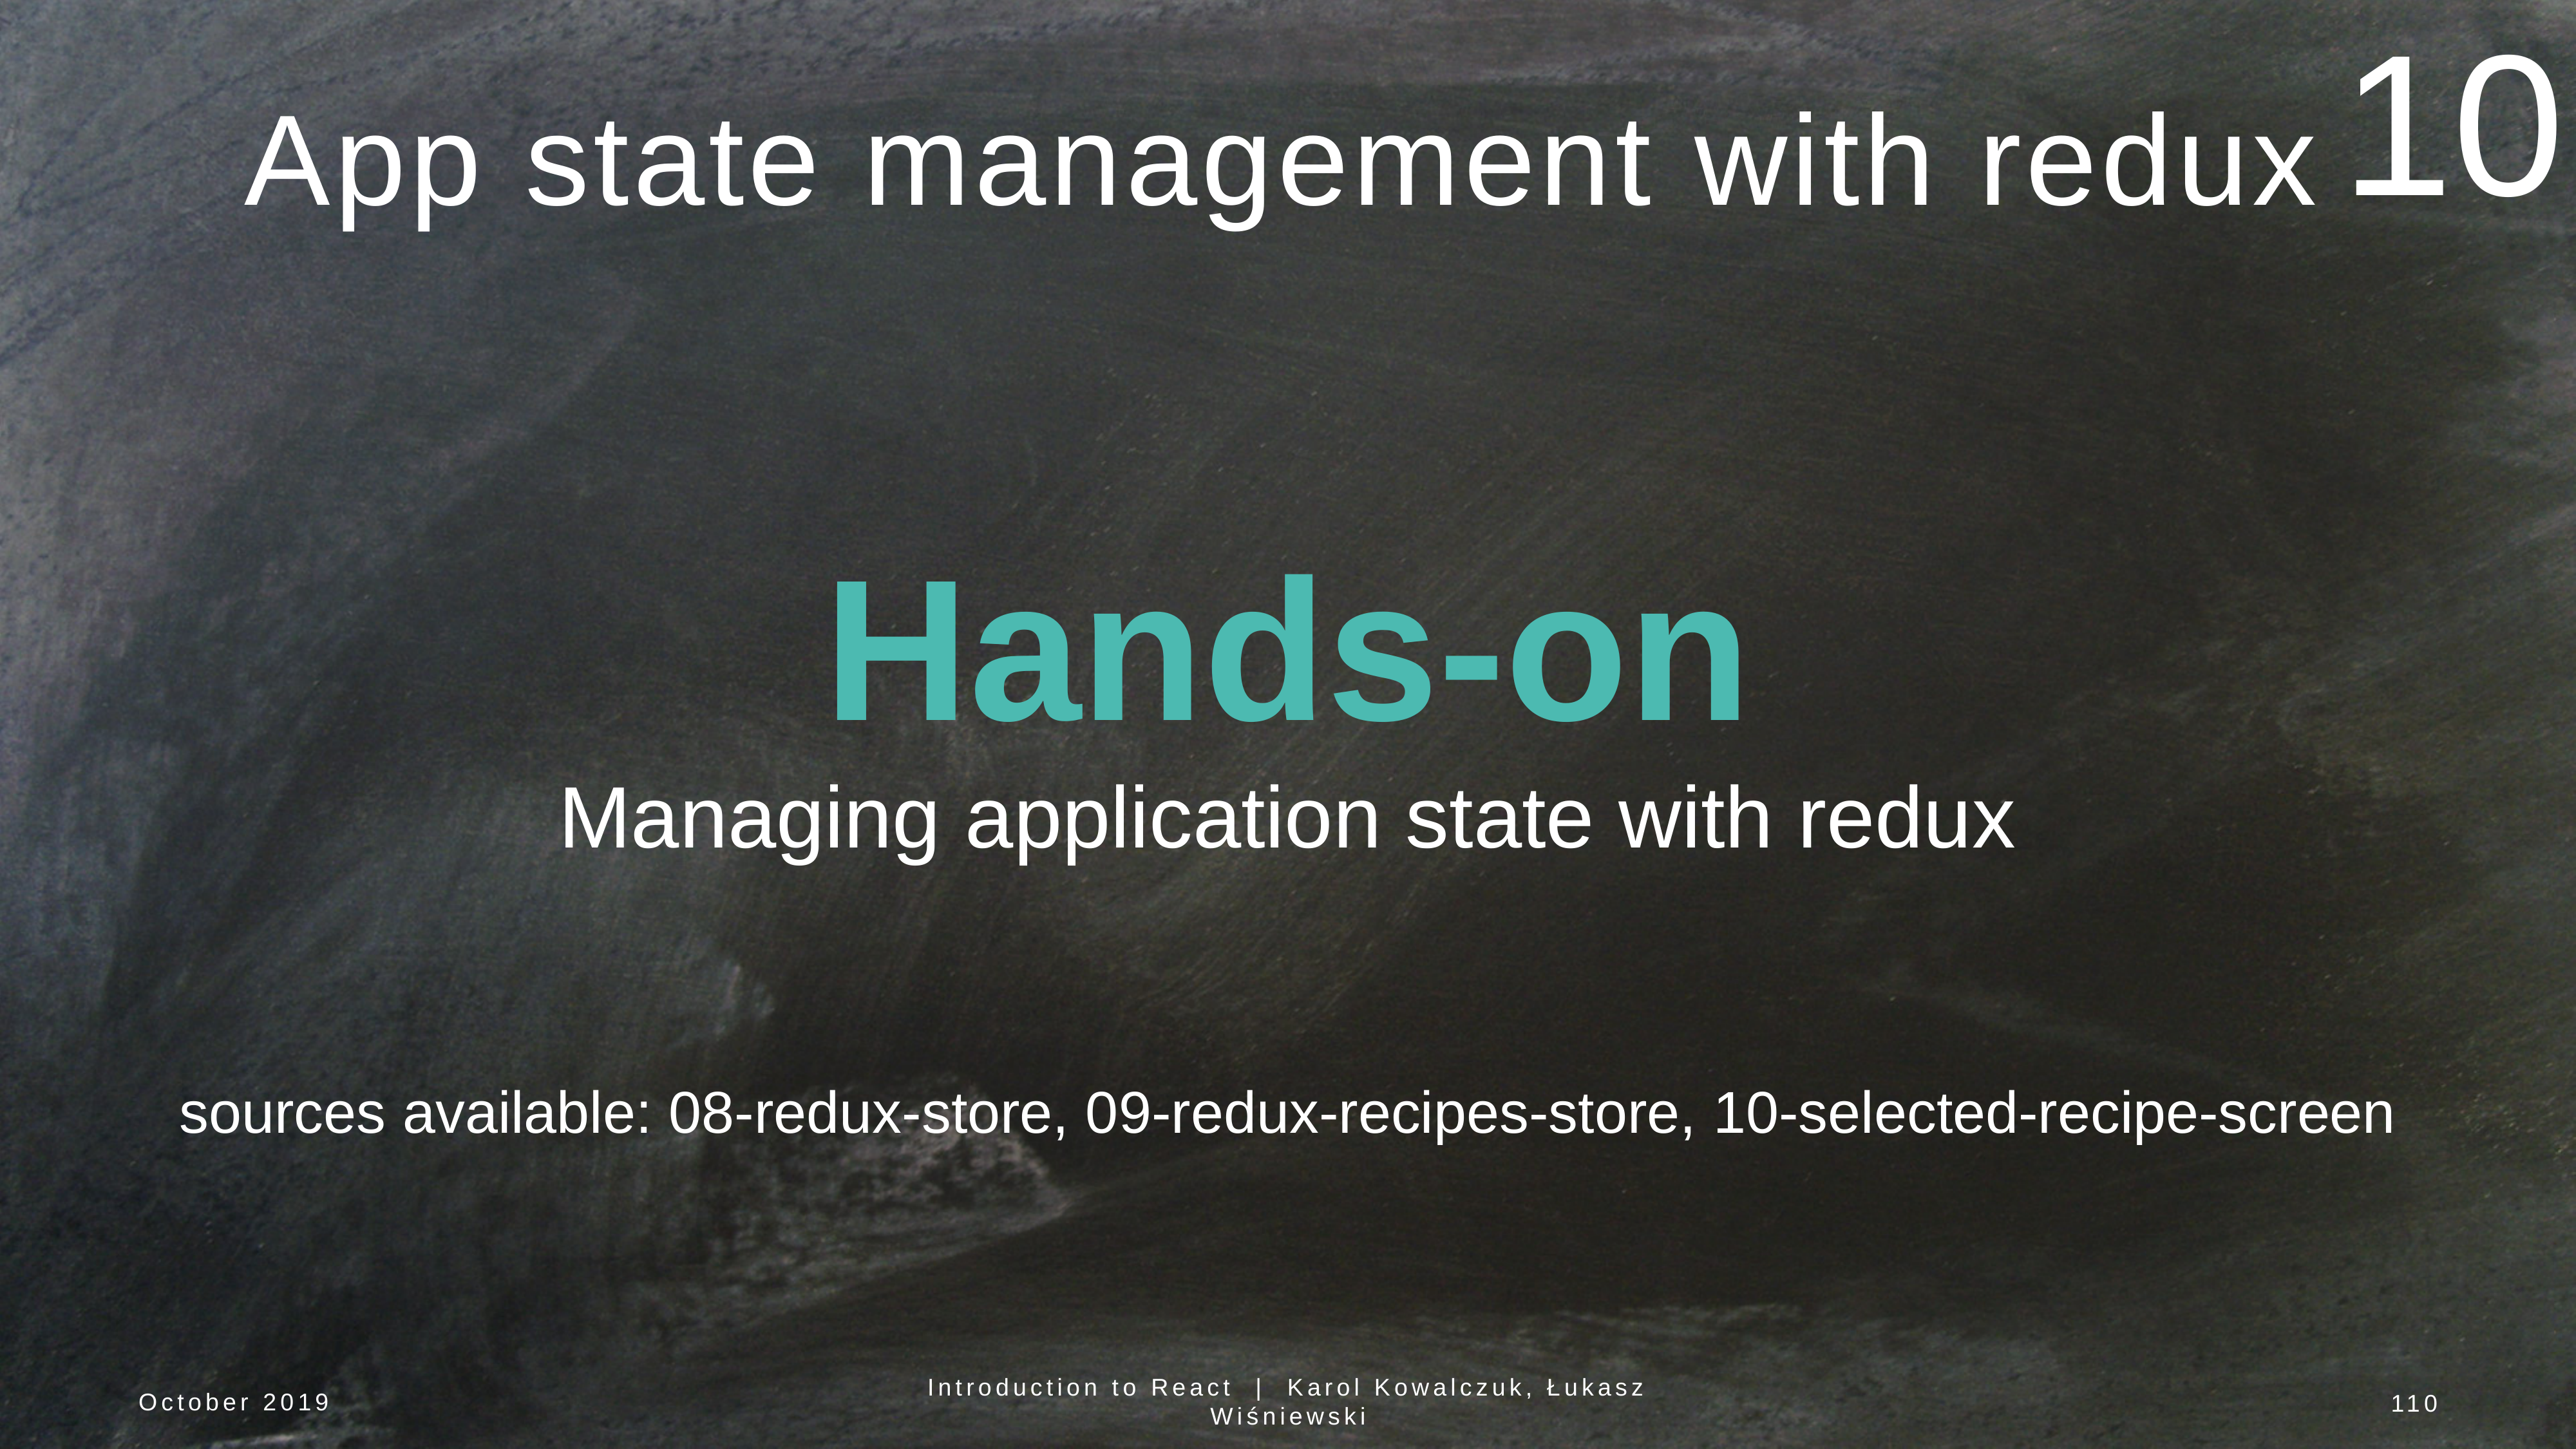

10
App state management with redux
Hands-on
Managing application state with redux

sources available: 08-redux-store, 09-redux-recipes-store, 10-selected-recipe-screen
October 2019
Introduction to React  |  Karol Kowalczuk, Łukasz Wiśniewski
110